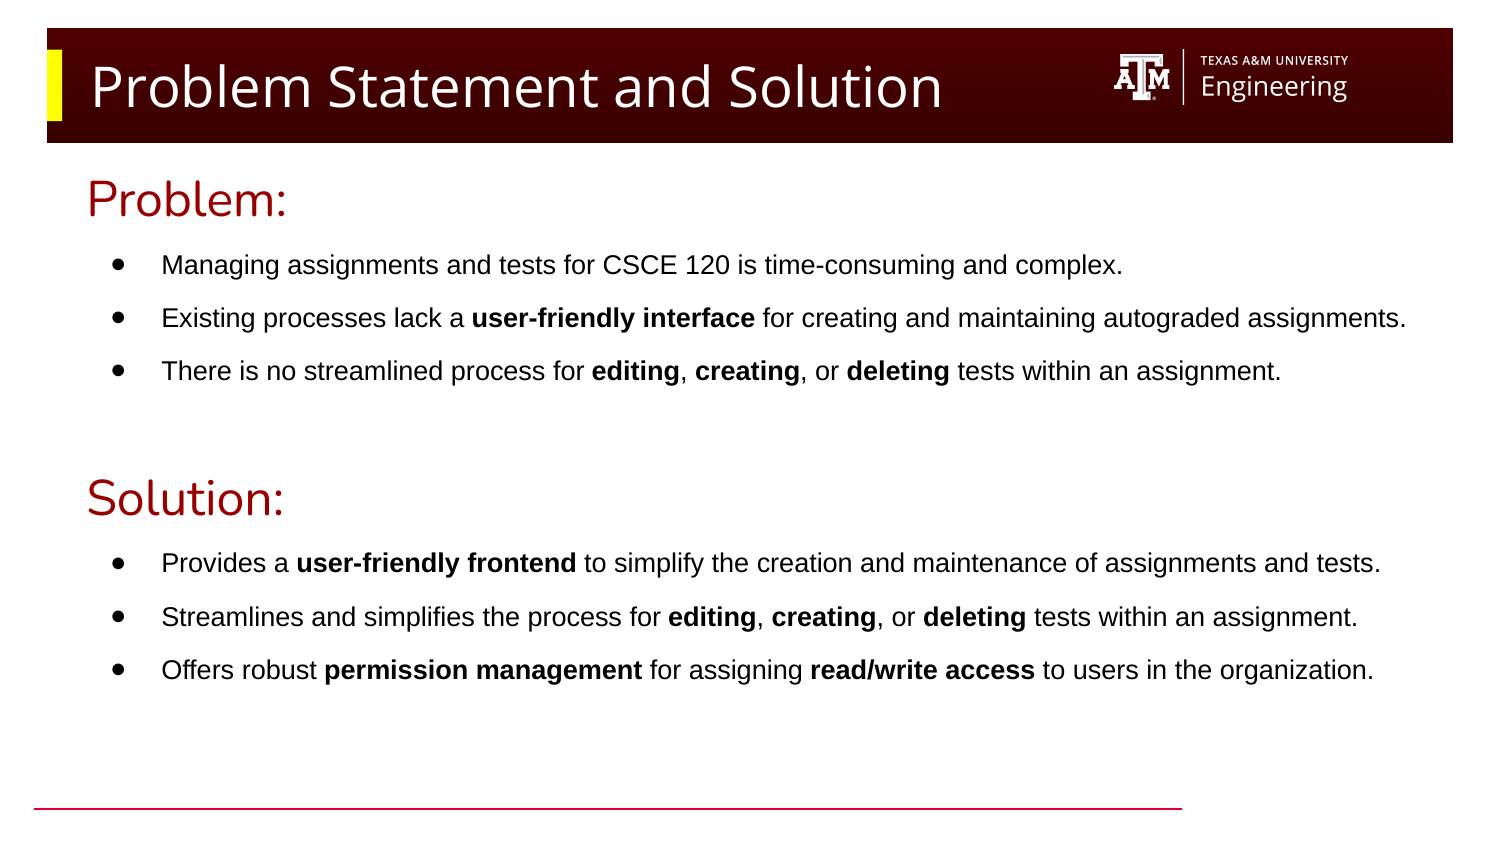

# Problem Statement and Solution
Problem:
Managing assignments and tests for CSCE 120 is time-consuming and complex.
Existing processes lack a user-friendly interface for creating and maintaining autograded assignments.
There is no streamlined process for editing, creating, or deleting tests within an assignment.

Solution:
Provides a user-friendly frontend to simplify the creation and maintenance of assignments and tests.
Streamlines and simplifies the process for editing, creating, or deleting tests within an assignment.
Offers robust permission management for assigning read/write access to users in the organization.